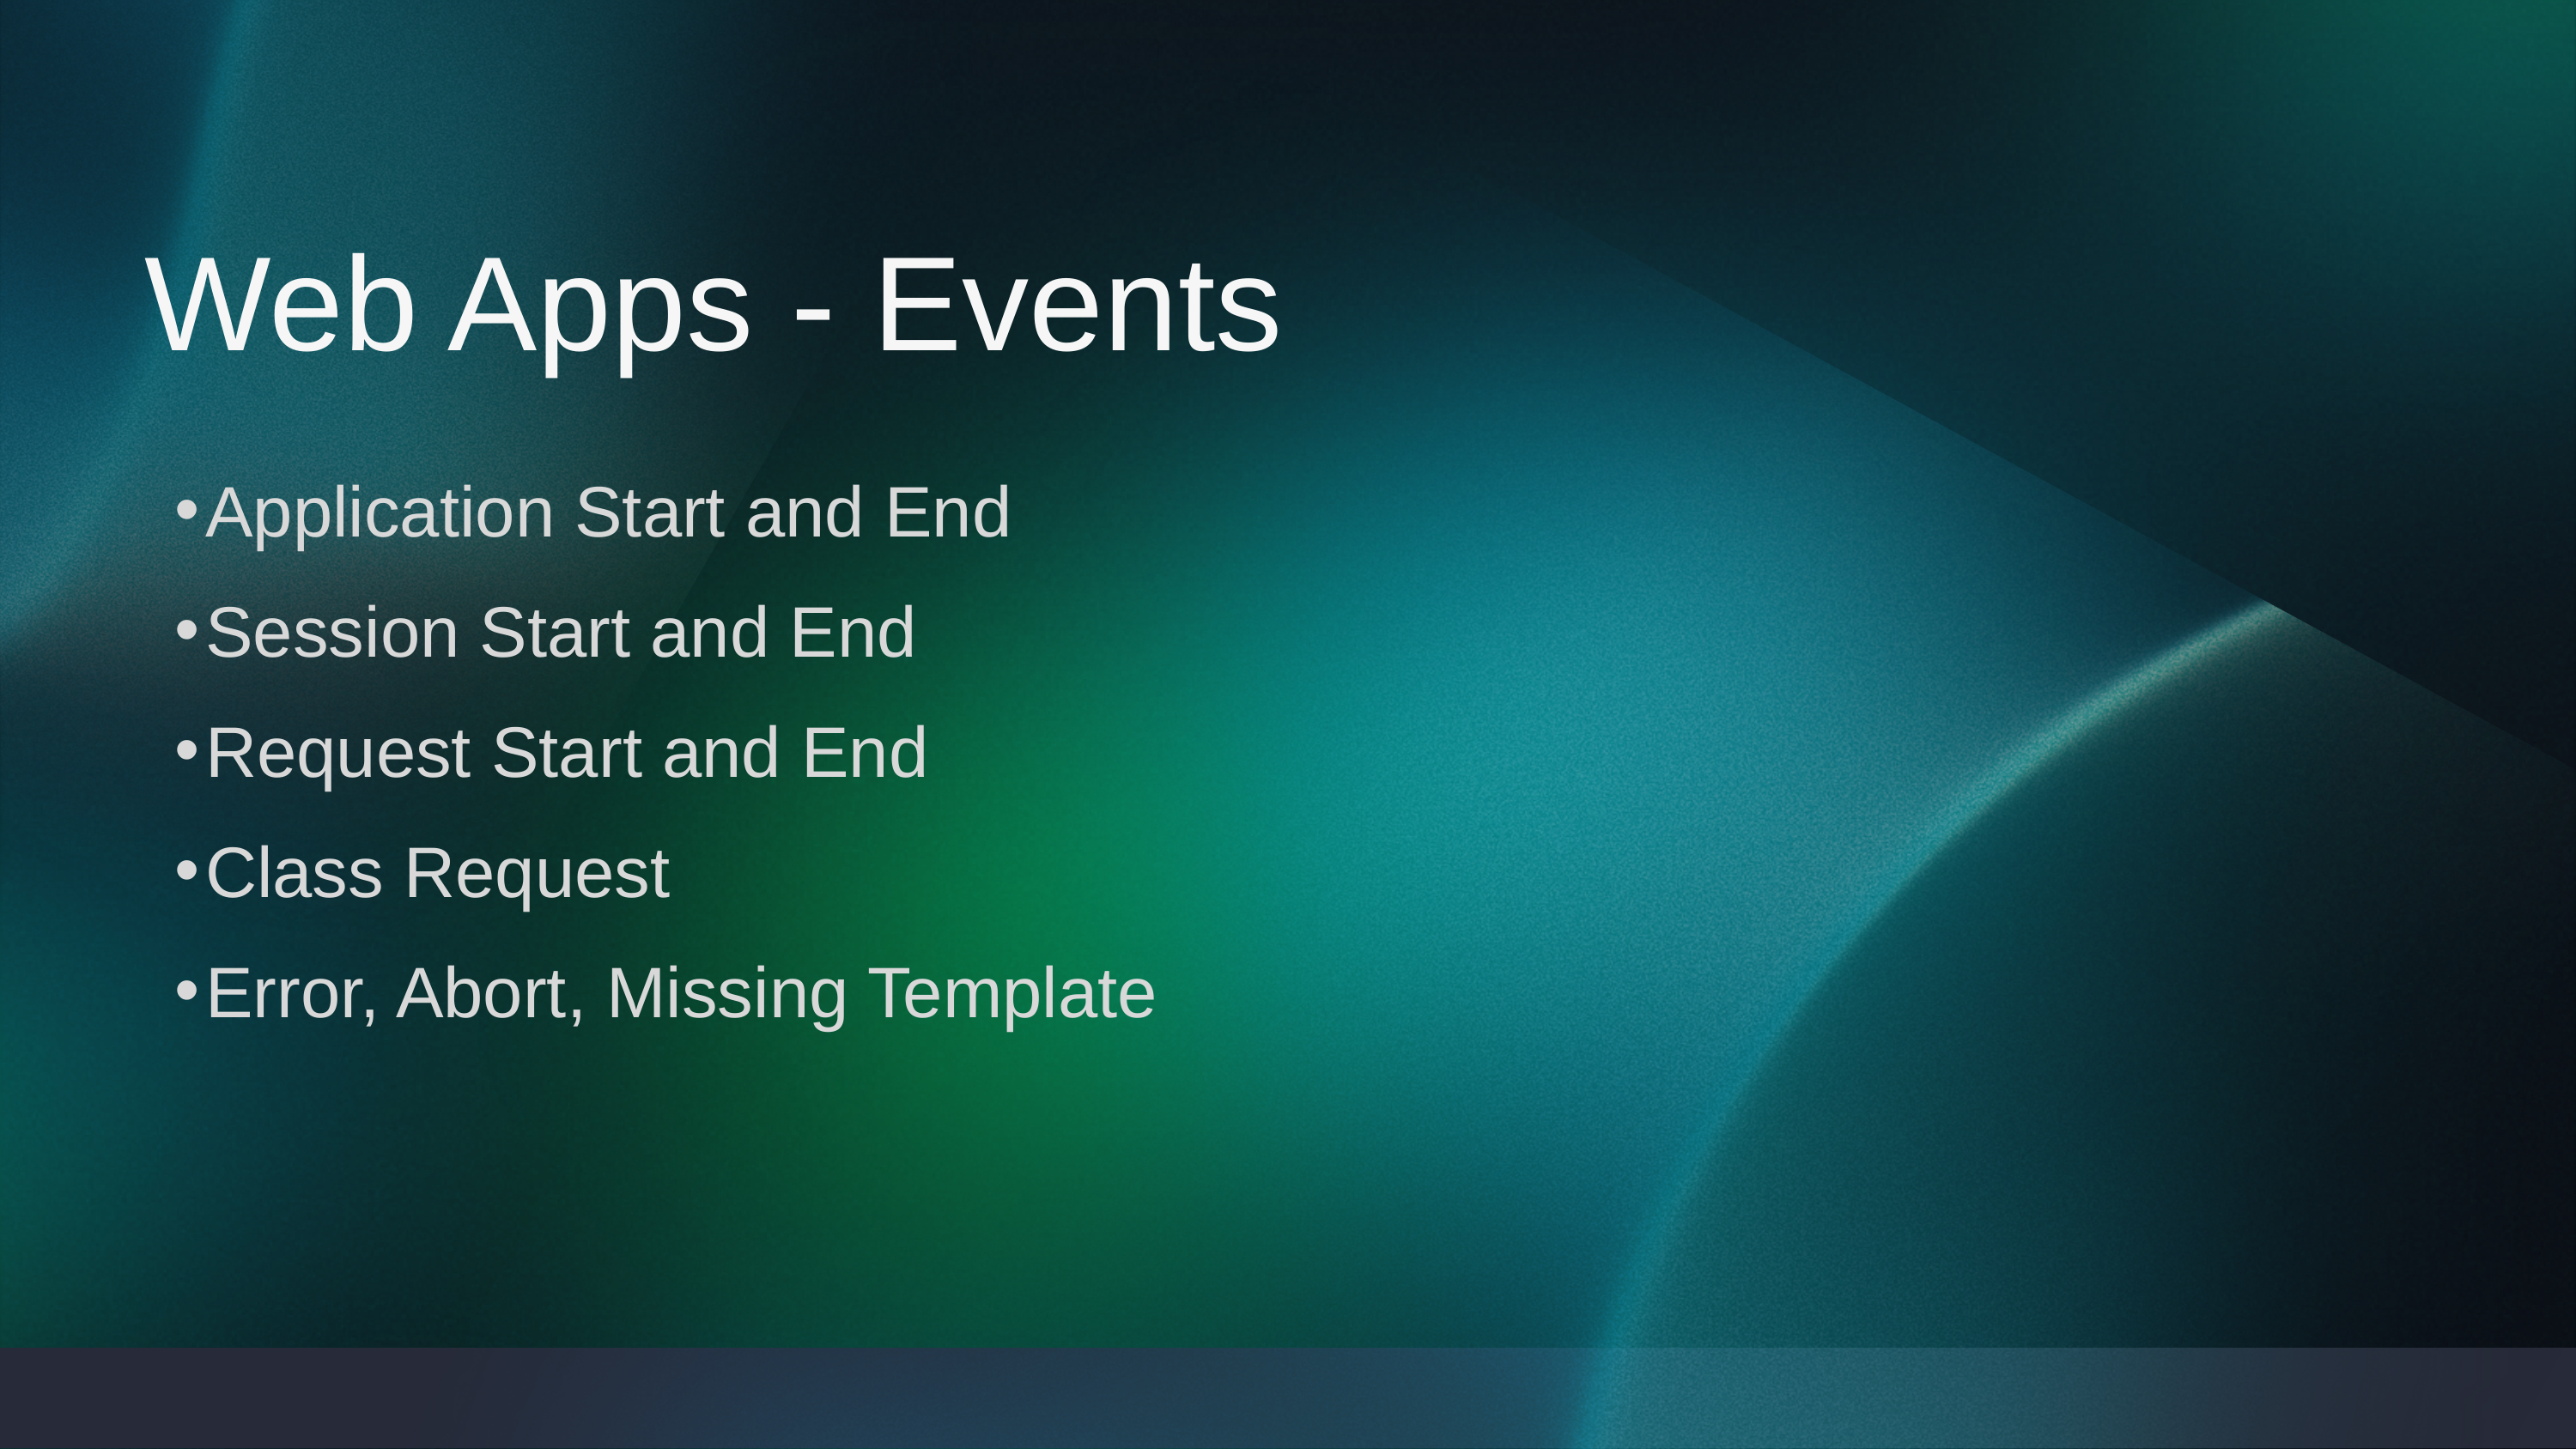

Web Apps - Events
Application Start and End
Session Start and End
Request Start and End
Class Request
Error, Abort, Missing Template